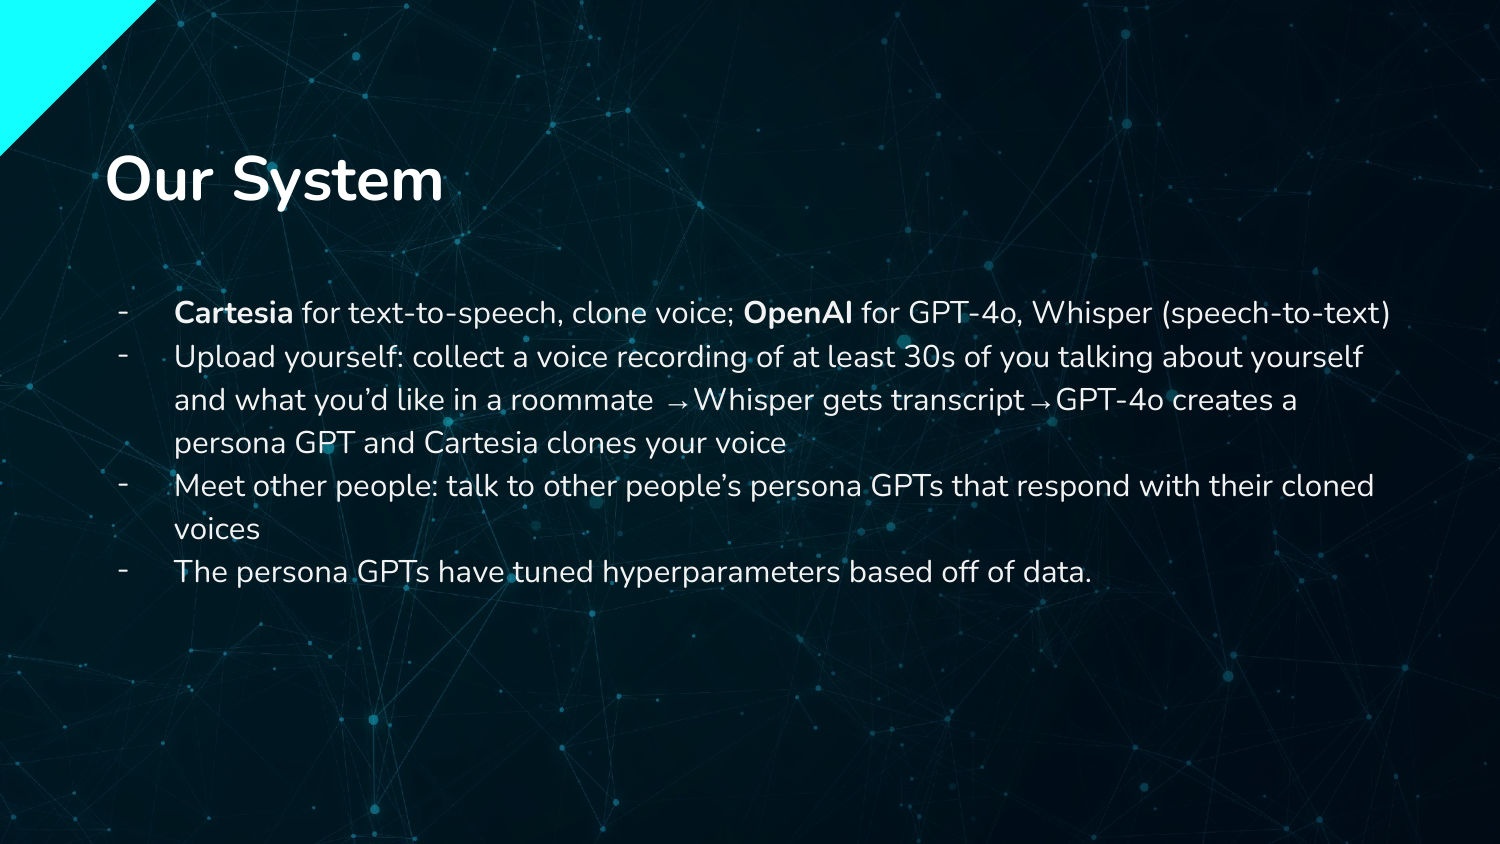

Our System
Cartesia for text-to-speech, clone voice; OpenAI for GPT-4o, Whisper (speech-to-text)
Upload yourself: collect a voice recording of at least 30s of you talking about yourself and what you’d like in a roommate →Whisper gets transcript→GPT-4o creates a persona GPT and Cartesia clones your voice
Meet other people: talk to other people’s persona GPTs that respond with their cloned voices
The persona GPTs have tuned hyperparameters based off of data.